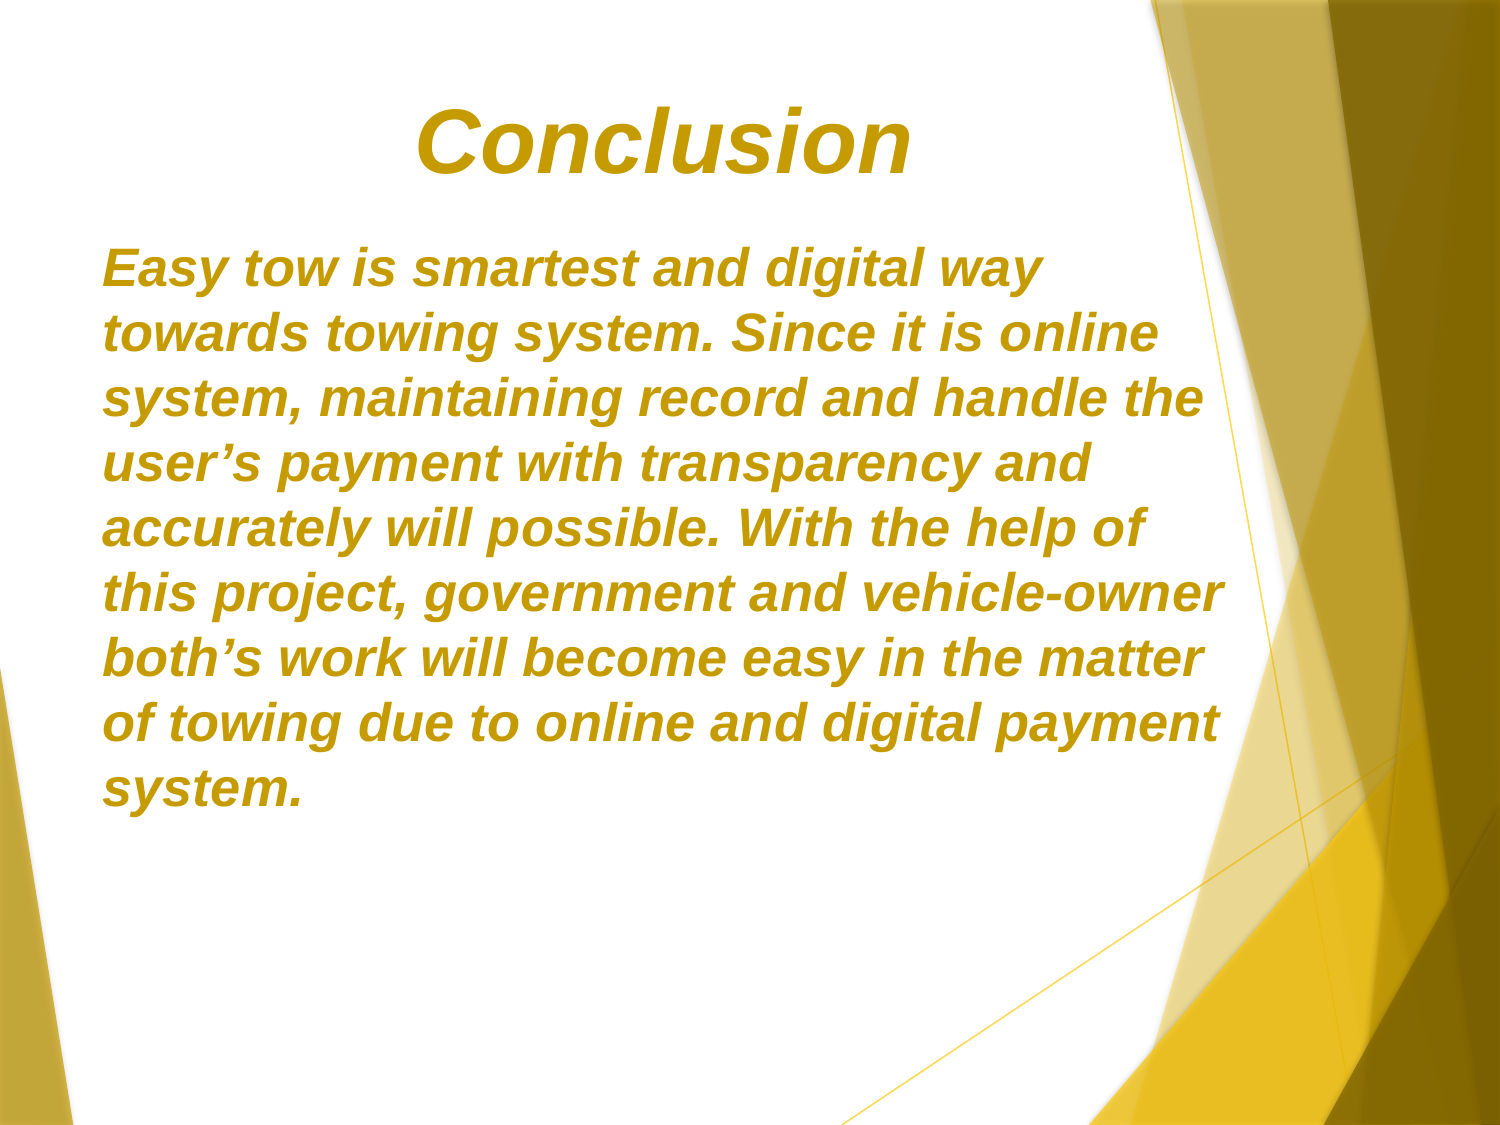

Conclusion
Easy tow is smartest and digital way towards towing system. Since it is online system, maintaining record and handle the user’s payment with transparency and accurately will possible. With the help of this project, government and vehicle-owner both’s work will become easy in the matter of towing due to online and digital payment system.